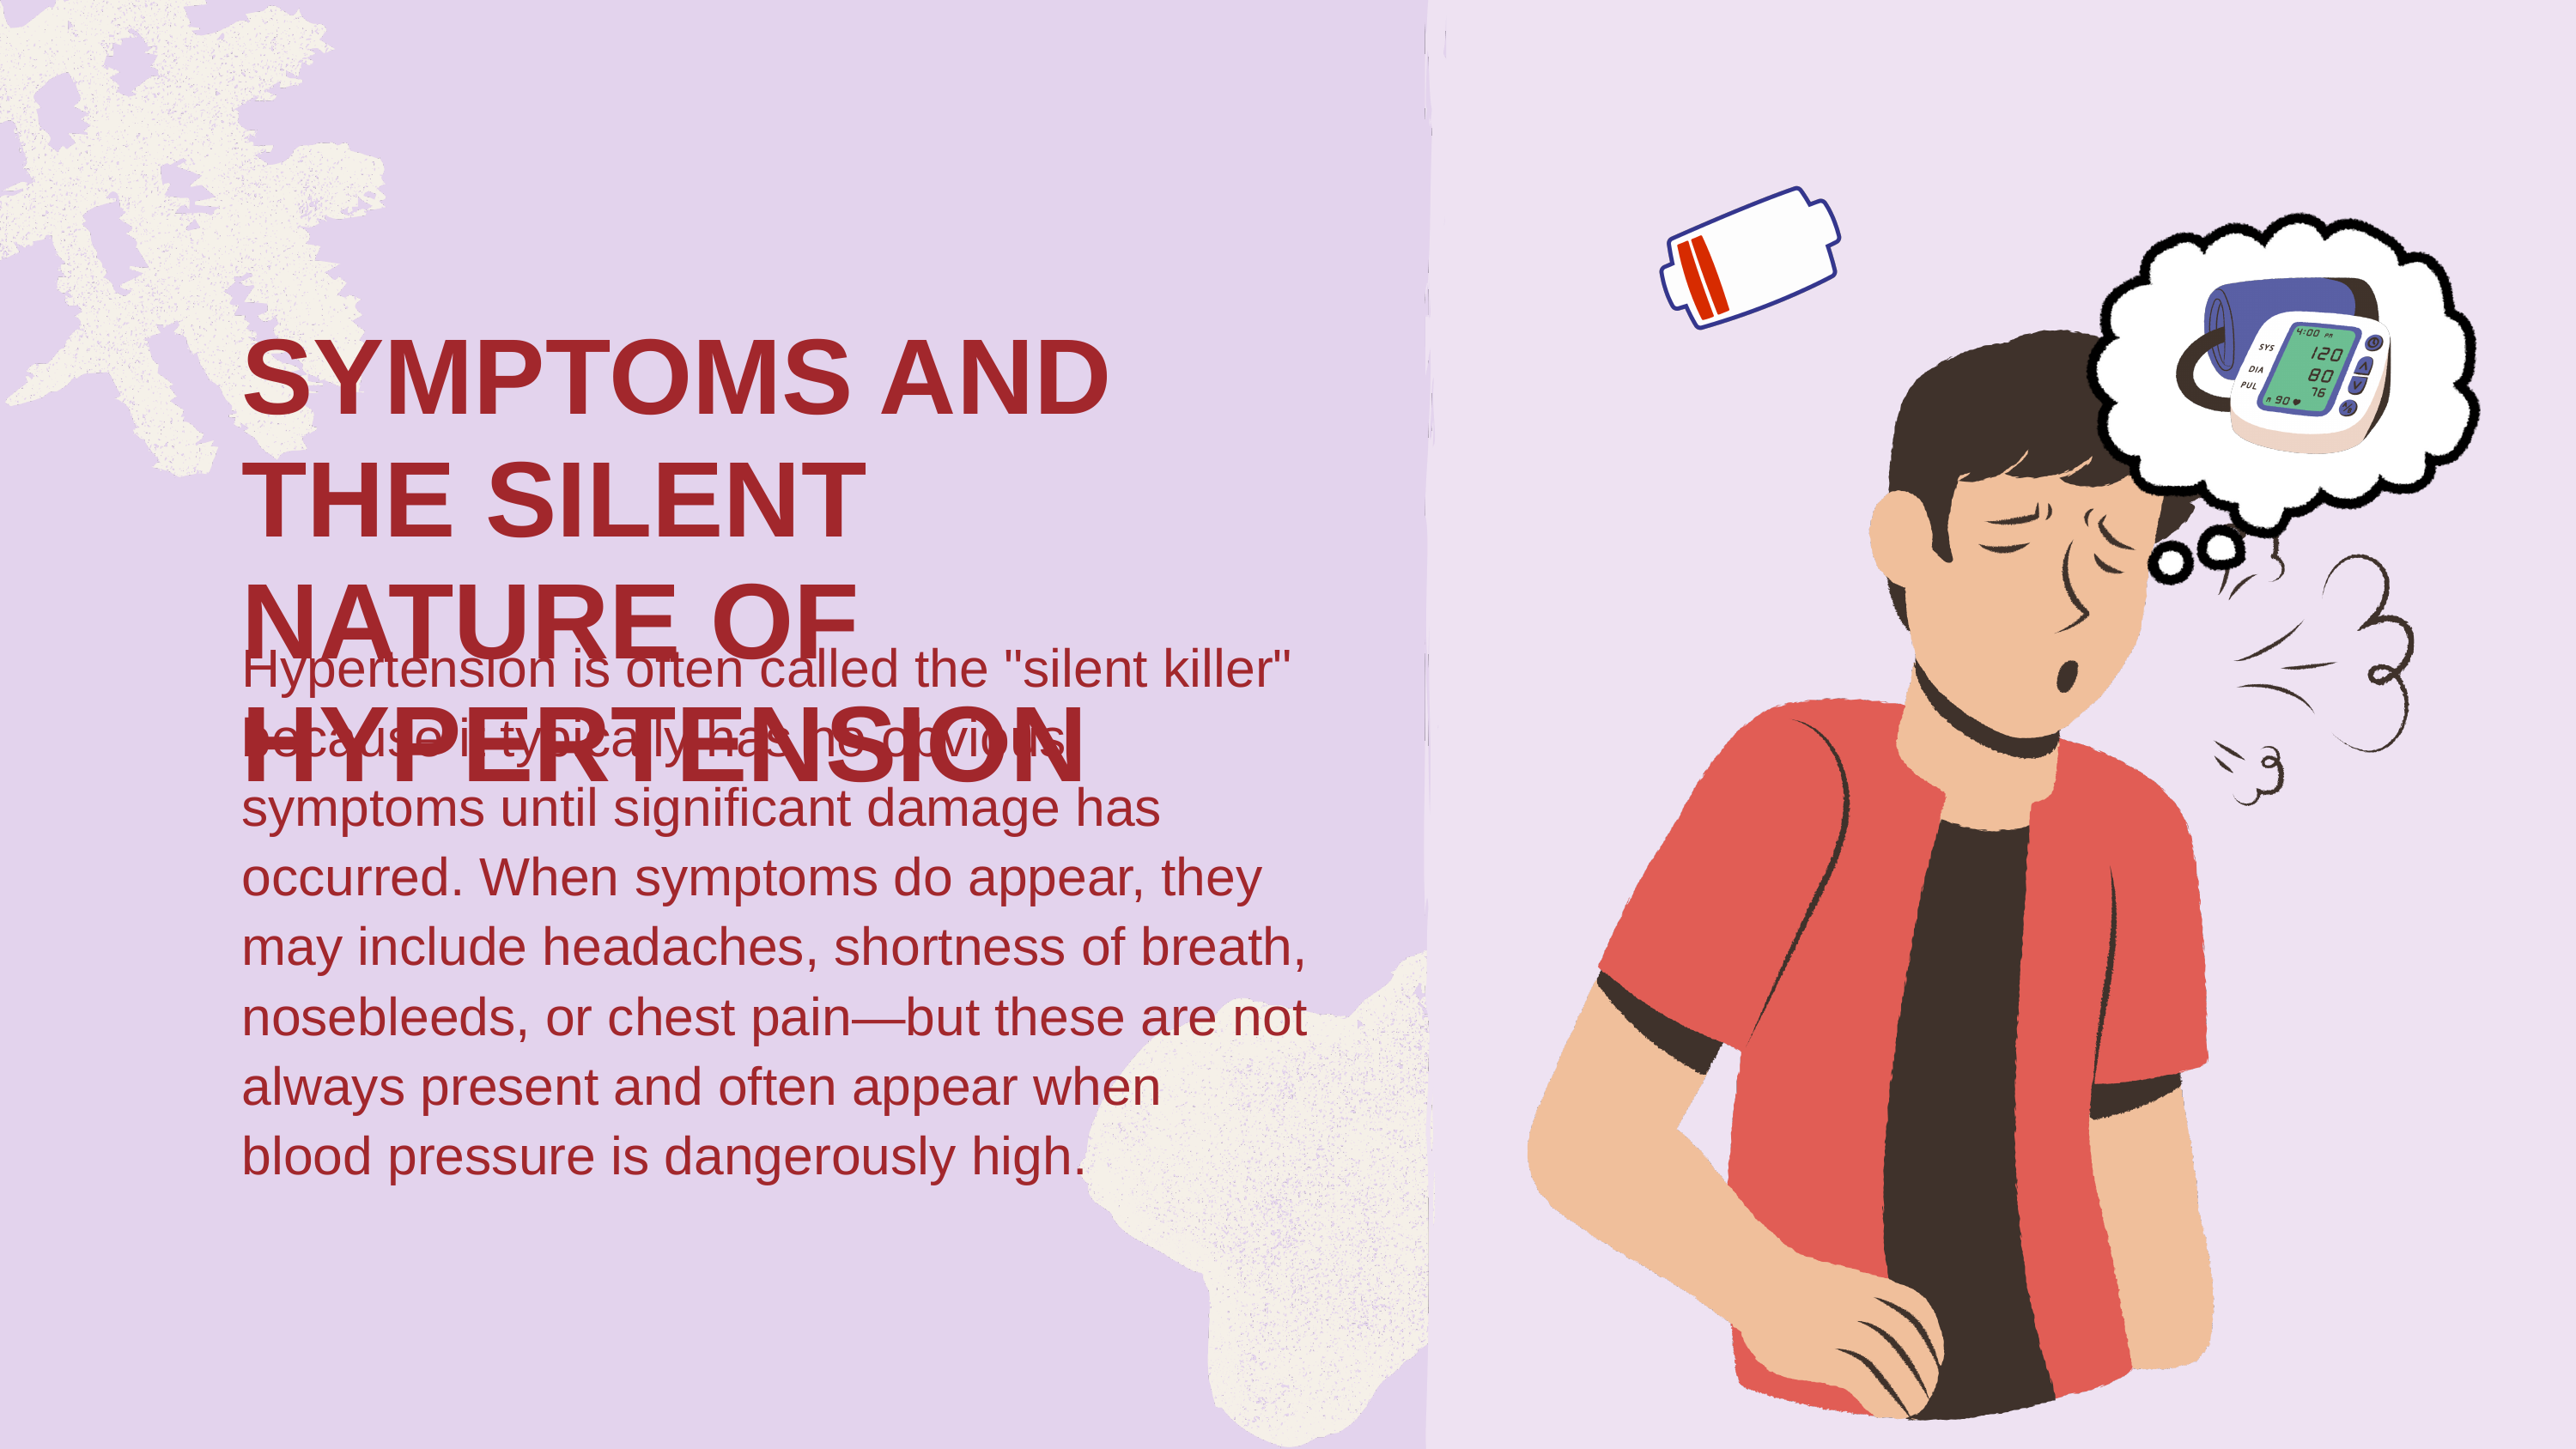

SYMPTOMS AND THE SILENT NATURE OF HYPERTENSION

Hypertension is often called the "silent killer" because it typically has no obvious symptoms until significant damage has occurred. When symptoms do appear, they may include headaches, shortness of breath, nosebleeds, or chest pain—but these are not always present and often appear when blood pressure is dangerously high.